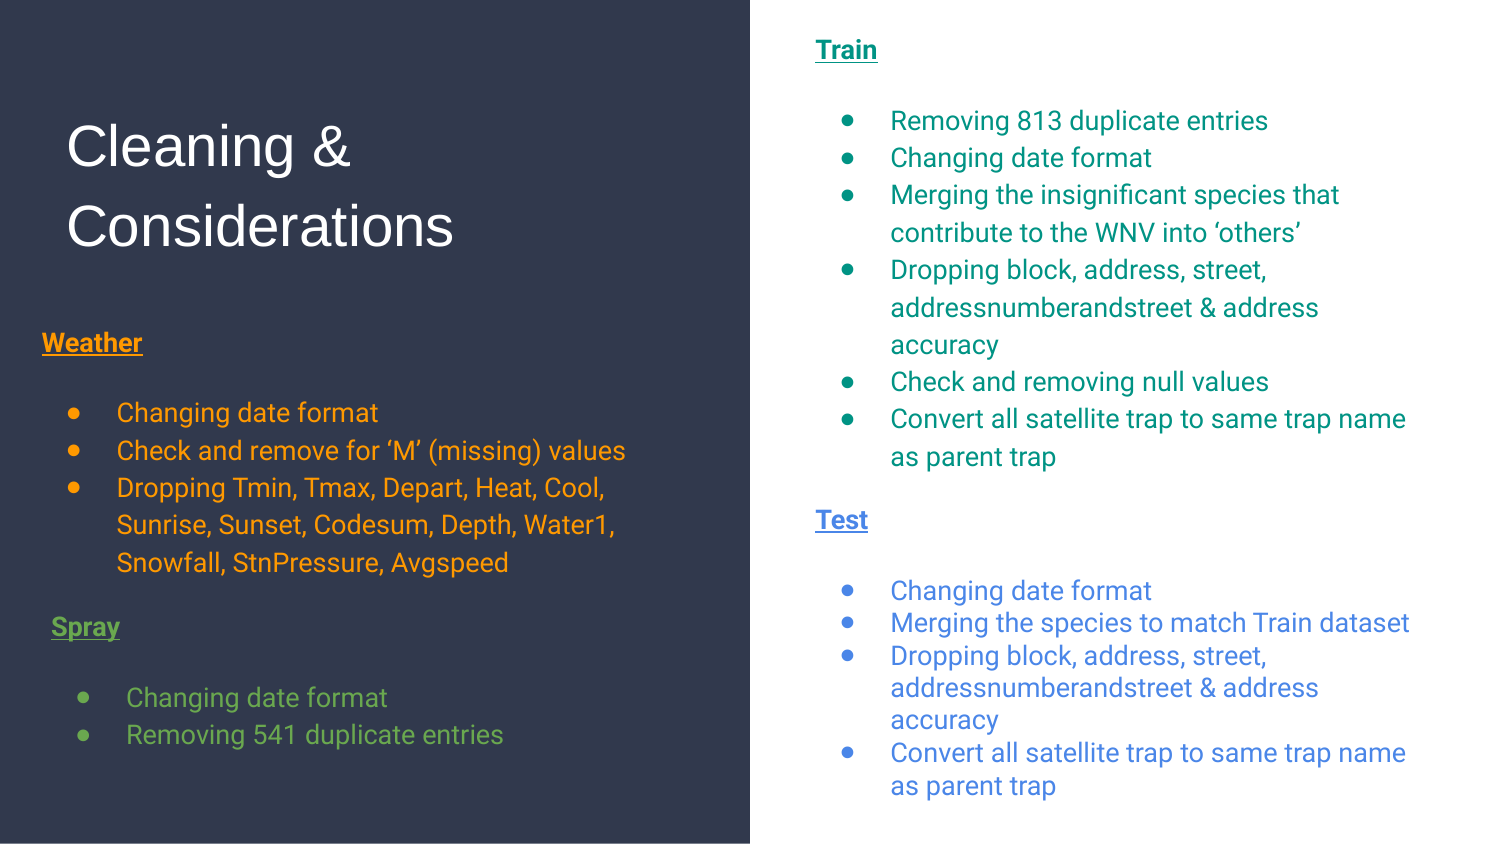

Train
Removing 813 duplicate entries
Changing date format
Merging the insignificant species that contribute to the WNV into ‘others’
Dropping block, address, street, addressnumberandstreet & address accuracy
Check and removing null values
Convert all satellite trap to same trap name as parent trap
# Cleaning & Considerations
Weather
Changing date format
Check and remove for ‘M’ (missing) values
Dropping Tmin, Tmax, Depart, Heat, Cool, Sunrise, Sunset, Codesum, Depth, Water1, Snowfall, StnPressure, Avgspeed
Test
Changing date format
Merging the species to match Train dataset
Dropping block, address, street, addressnumberandstreet & address accuracy
Convert all satellite trap to same trap name as parent trap

Spray
Changing date format
Removing 541 duplicate entries